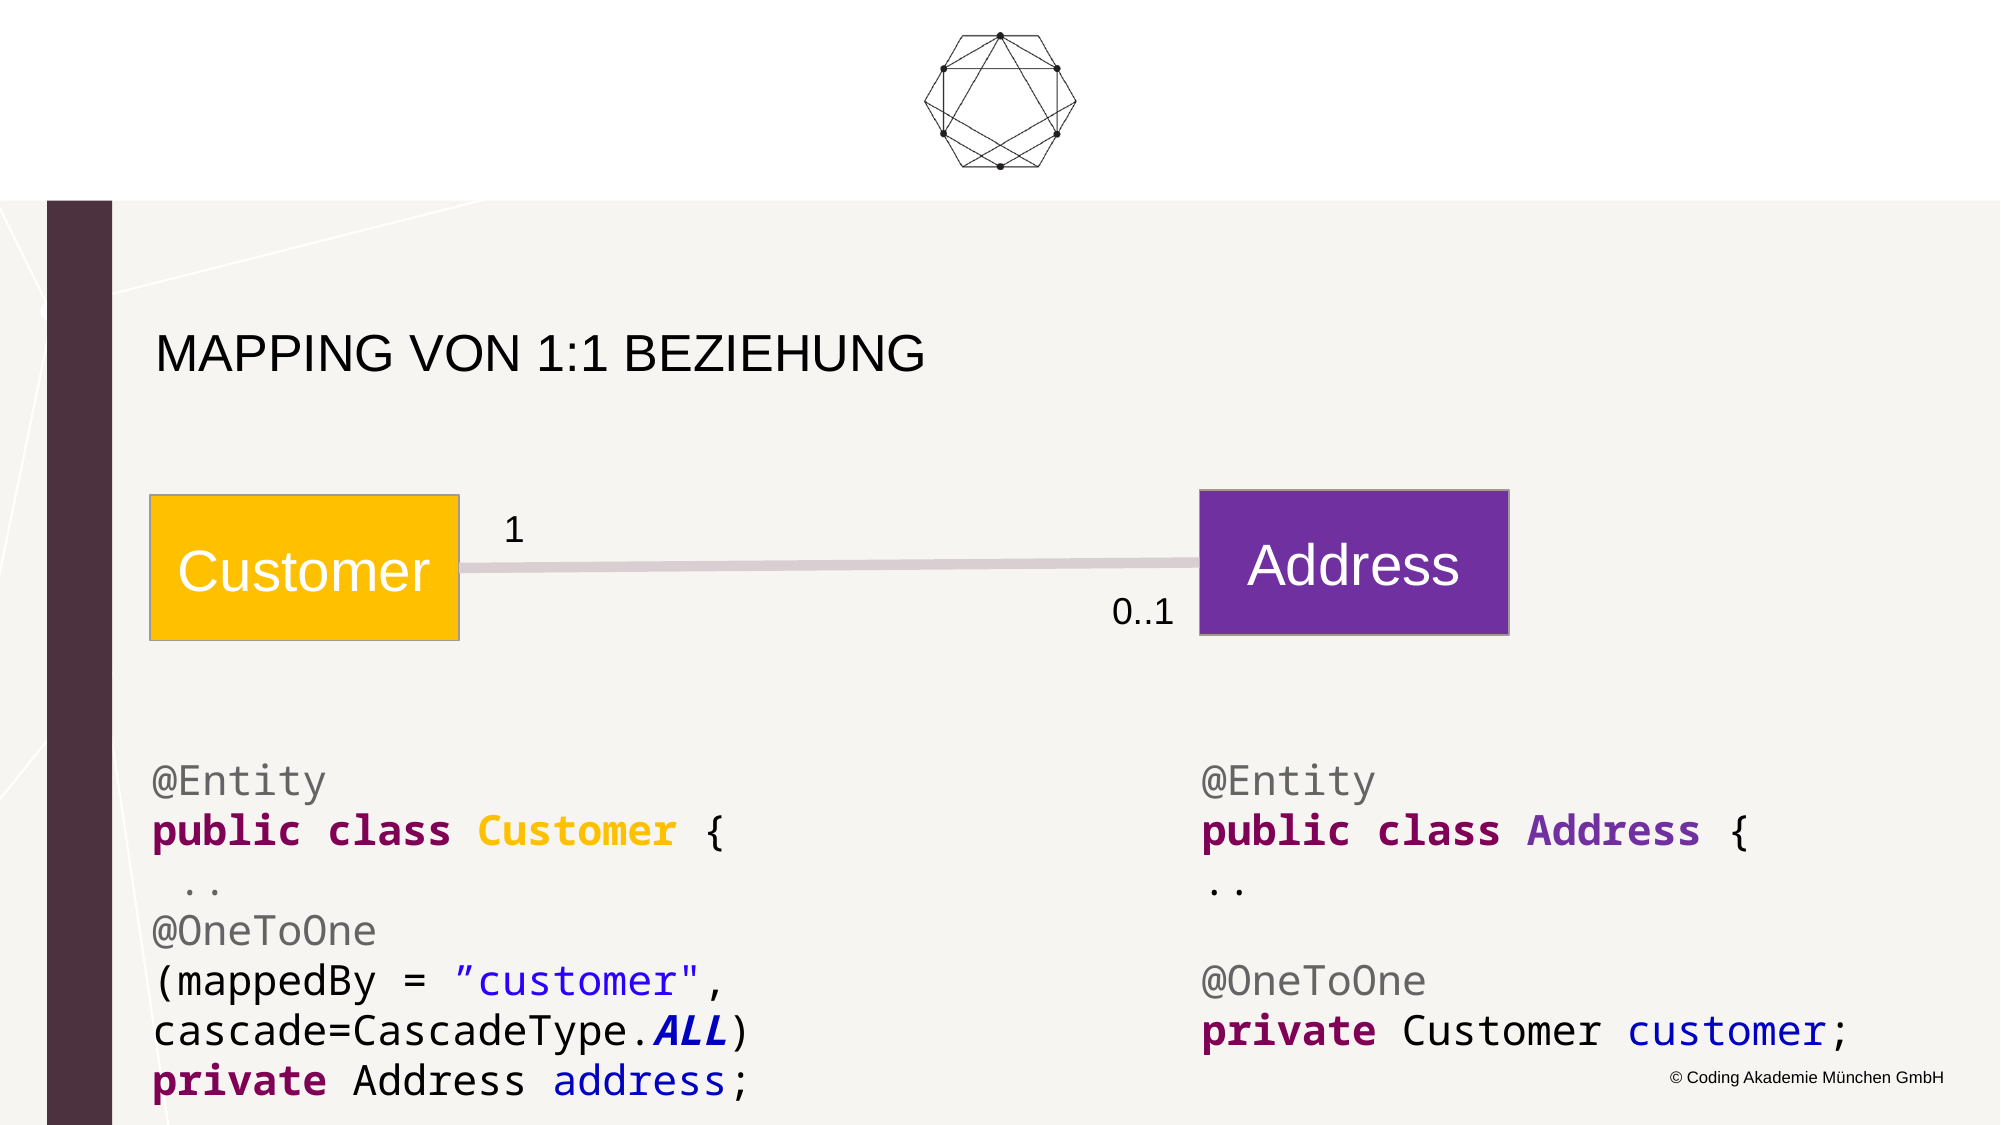

Mapping von 1:1 Beziehung
Address
Customer
1
0..1
@Entity
public class Customer {
 ..
@OneToOne
(mappedBy = ”customer",
cascade=CascadeType.ALL)
private Address address;
@Entity
public class Address {
..

@OneToOne
private Customer customer;
© Coding Akademie München GmbH